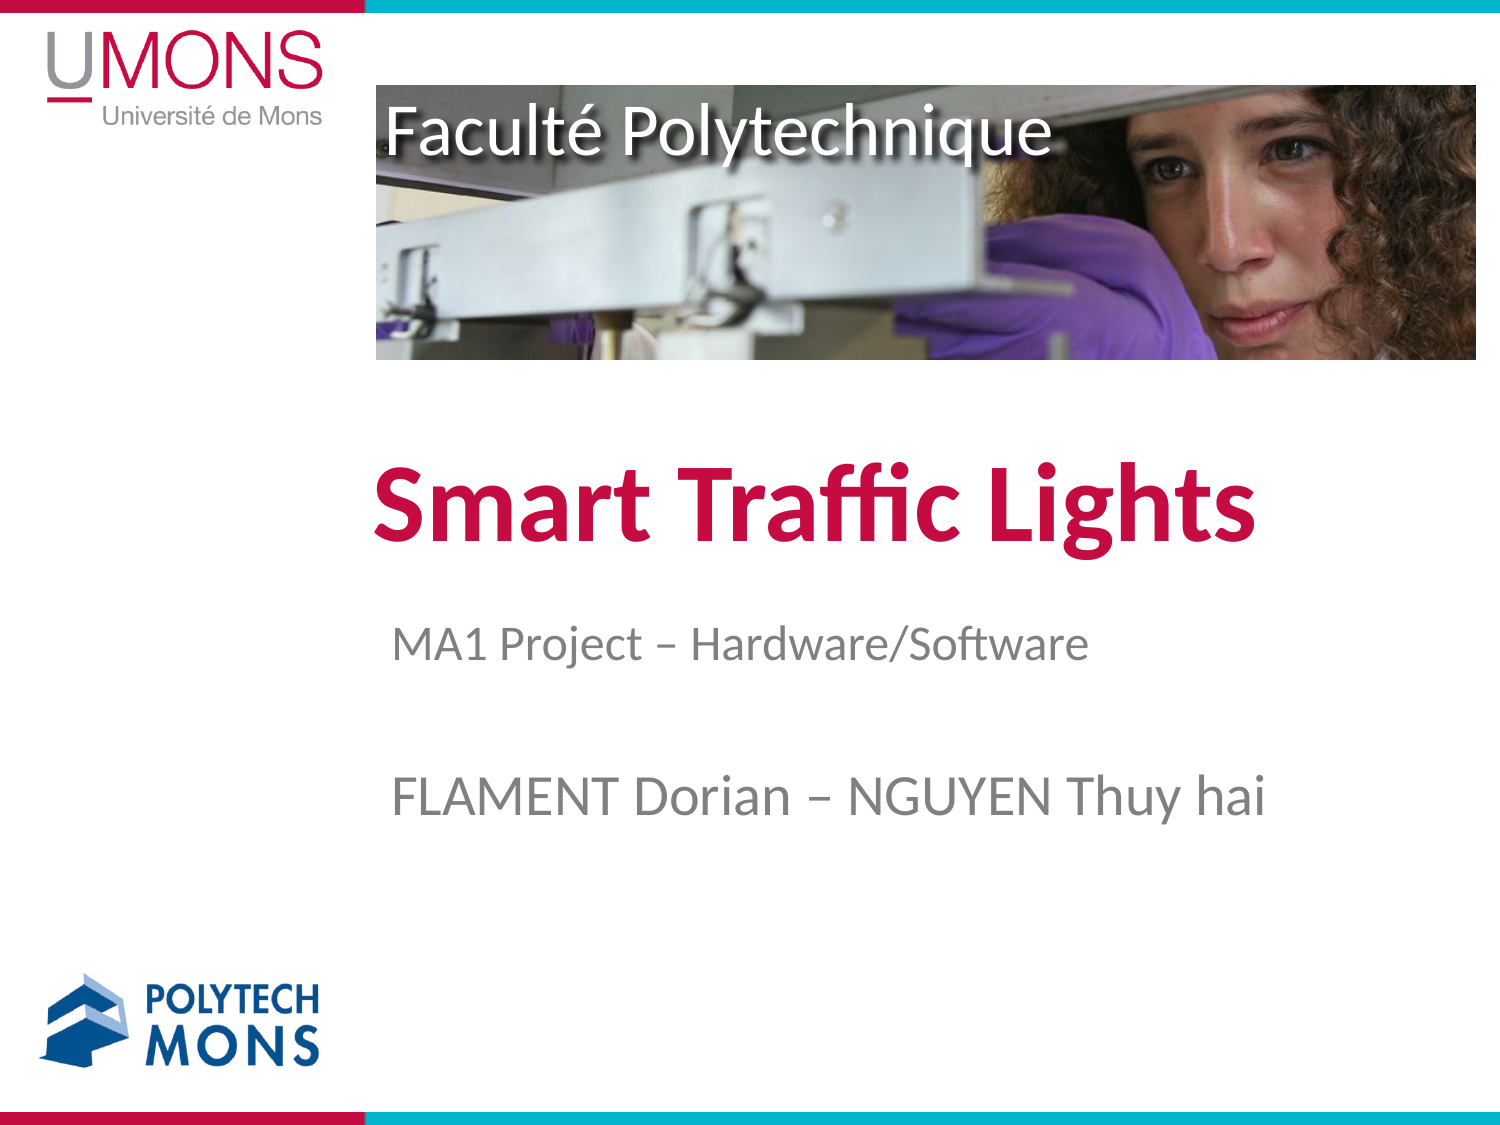

# Smart Traffic Lights
MA1 Project – Hardware/Software
FLAMENT Dorian – NGUYEN Thuy hai